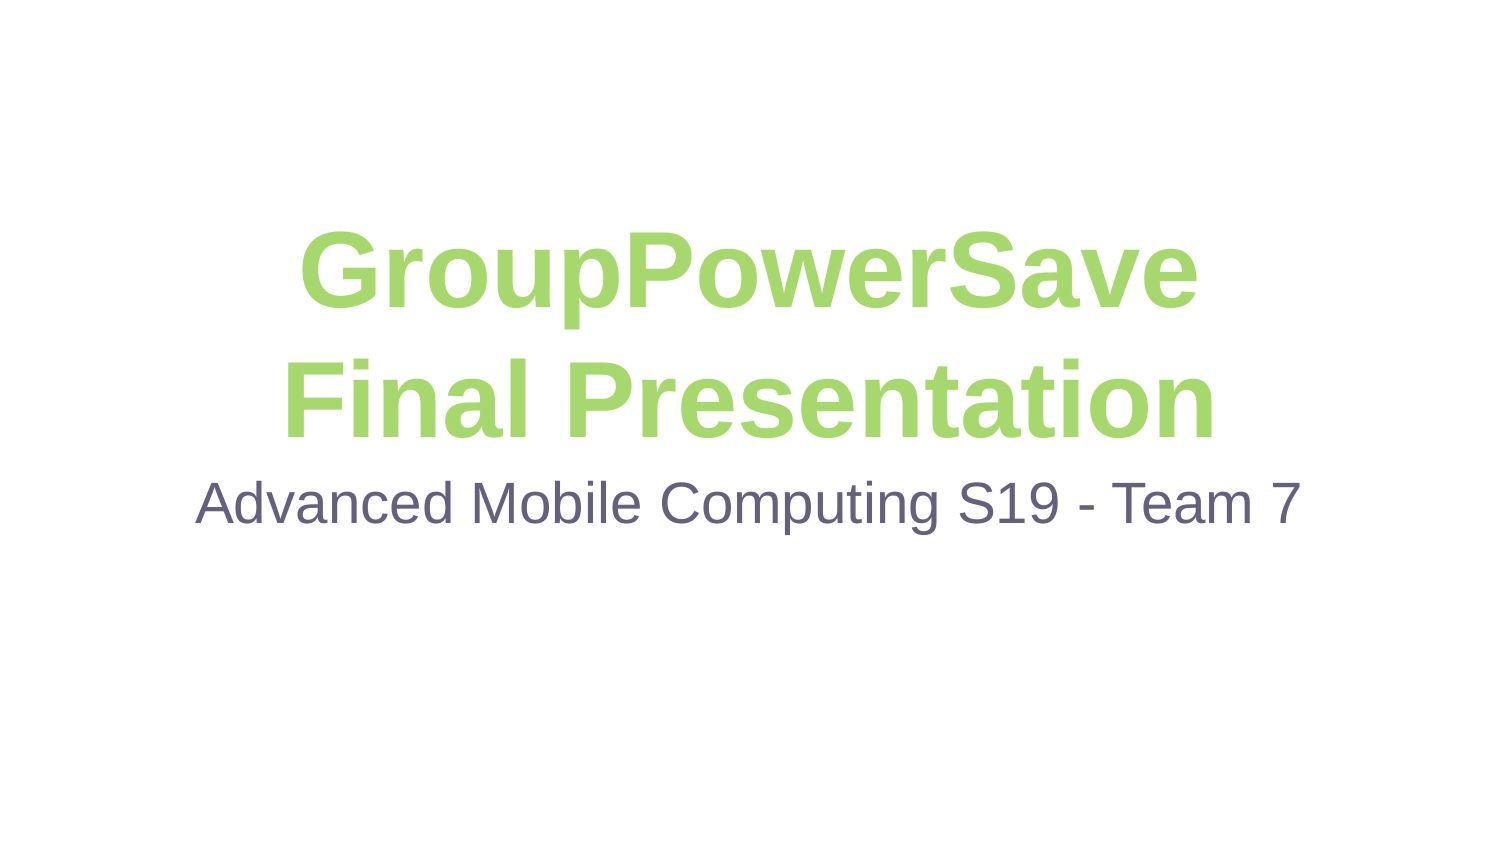

# GroupPowerSave
Final Presentation
Advanced Mobile Computing S19 - Team 7